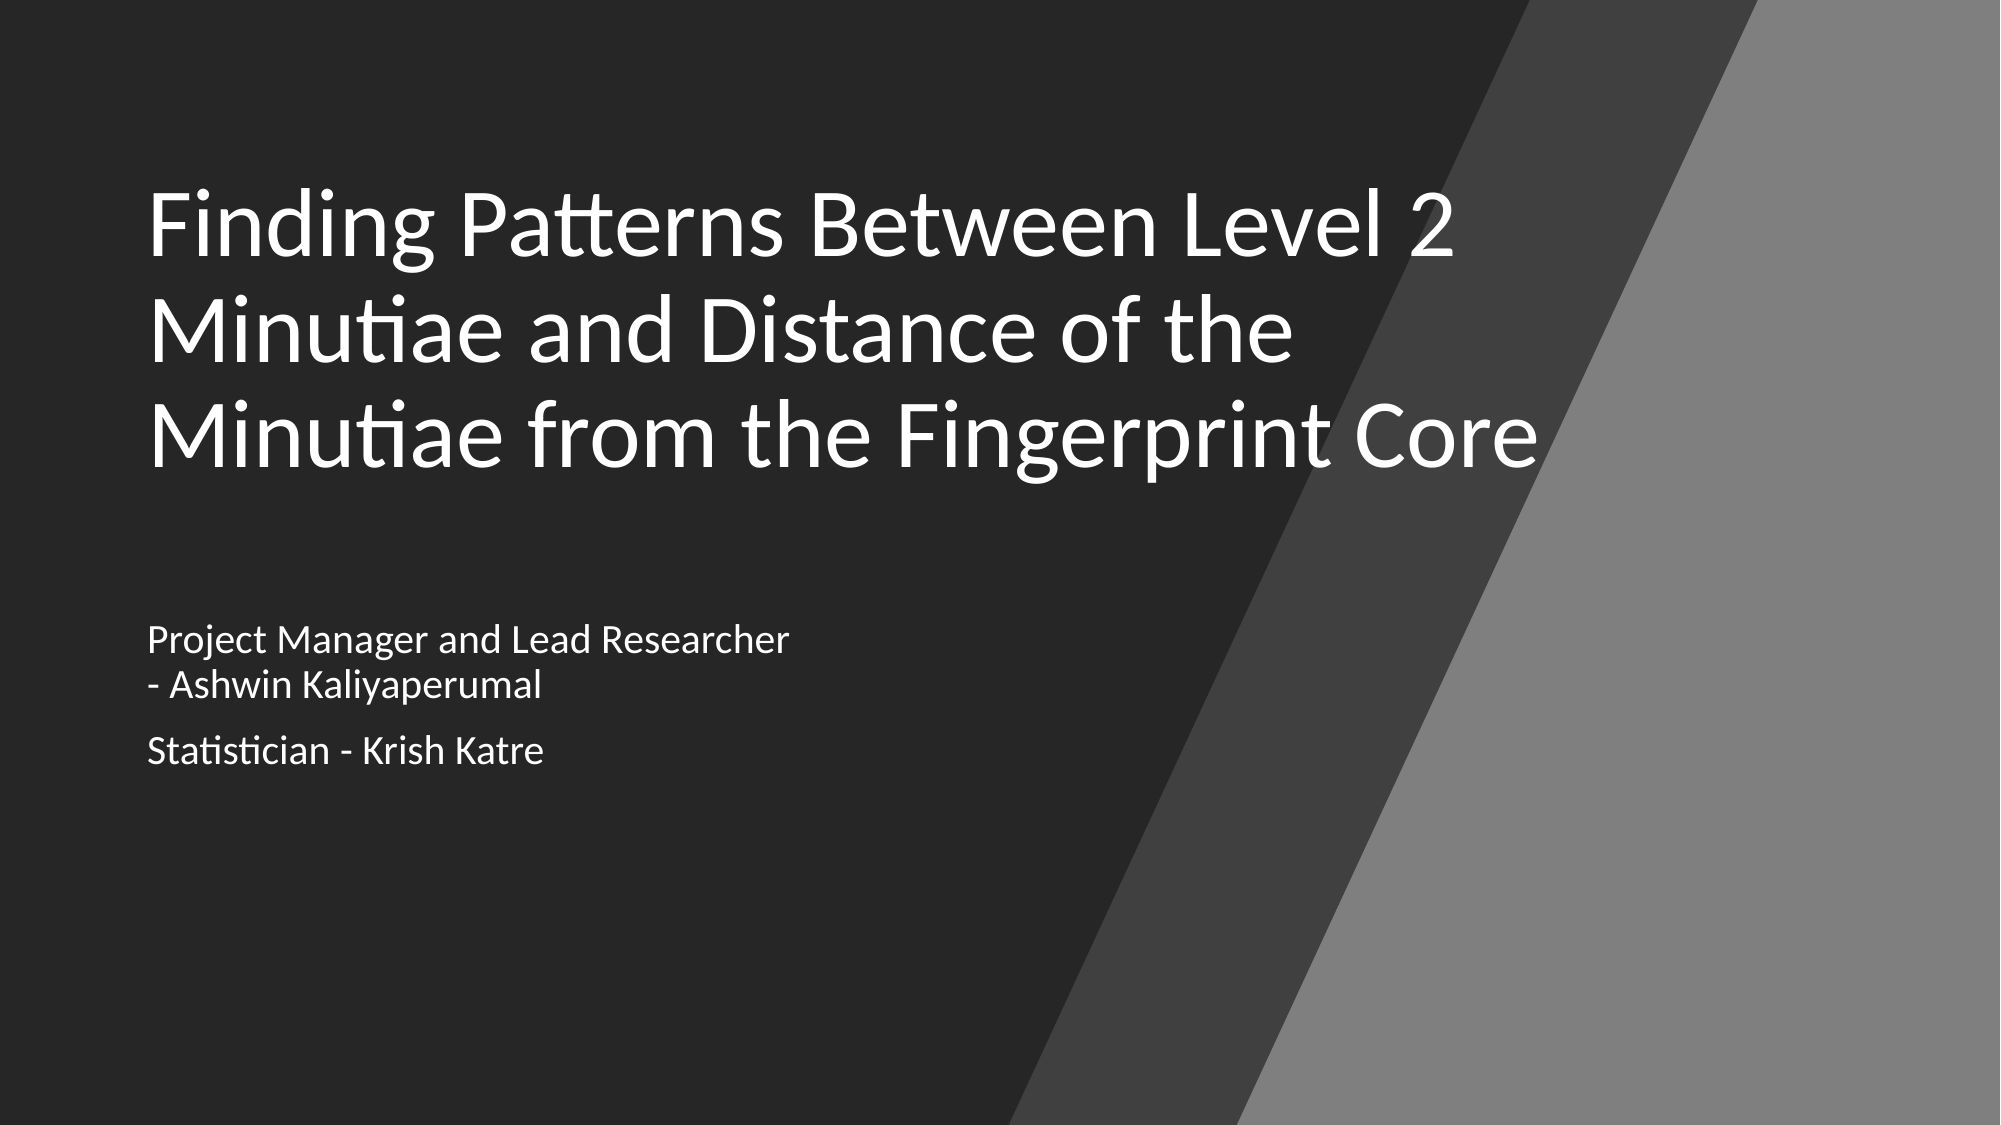

# Finding Patterns Between Level 2 Minutiae and Distance of the Minutiae from the Fingerprint Core
Project Manager and Lead Researcher - Ashwin Kaliyaperumal
Statistician - Krish Katre